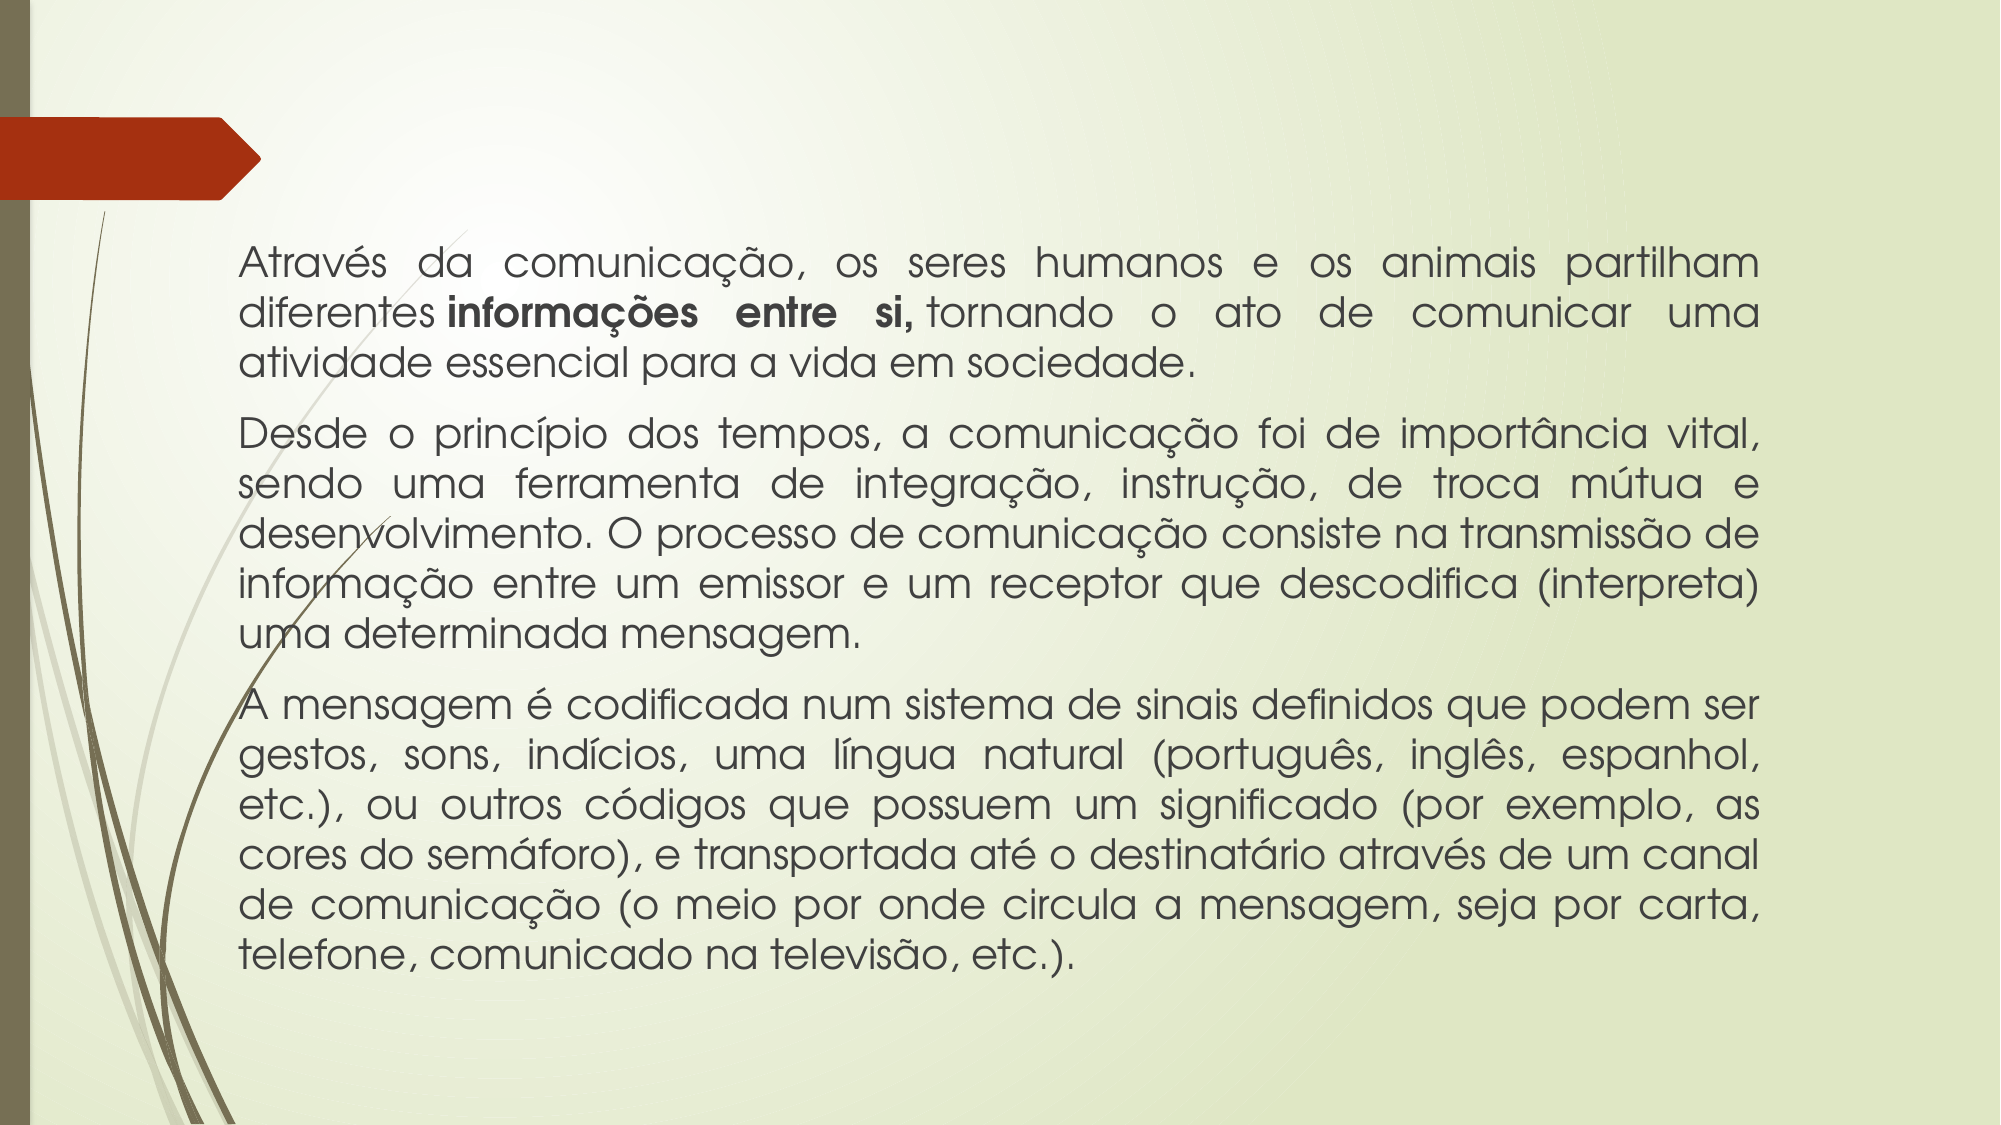

Através da comunicação, os seres humanos e os animais partilham diferentes informações entre si, tornando o ato de comunicar uma atividade essencial para a vida em sociedade.
Desde o princípio dos tempos, a comunicação foi de importância vital, sendo uma ferramenta de integração, instrução, de troca mútua e desenvolvimento. O processo de comunicação consiste na transmissão de informação entre um emissor e um receptor que descodifica (interpreta) uma determinada mensagem.
A mensagem é codificada num sistema de sinais definidos que podem ser gestos, sons, indícios, uma língua natural (português, inglês, espanhol, etc.), ou outros códigos que possuem um significado (por exemplo, as cores do semáforo), e transportada até o destinatário através de um canal de comunicação (o meio por onde circula a mensagem, seja por carta, telefone, comunicado na televisão, etc.).